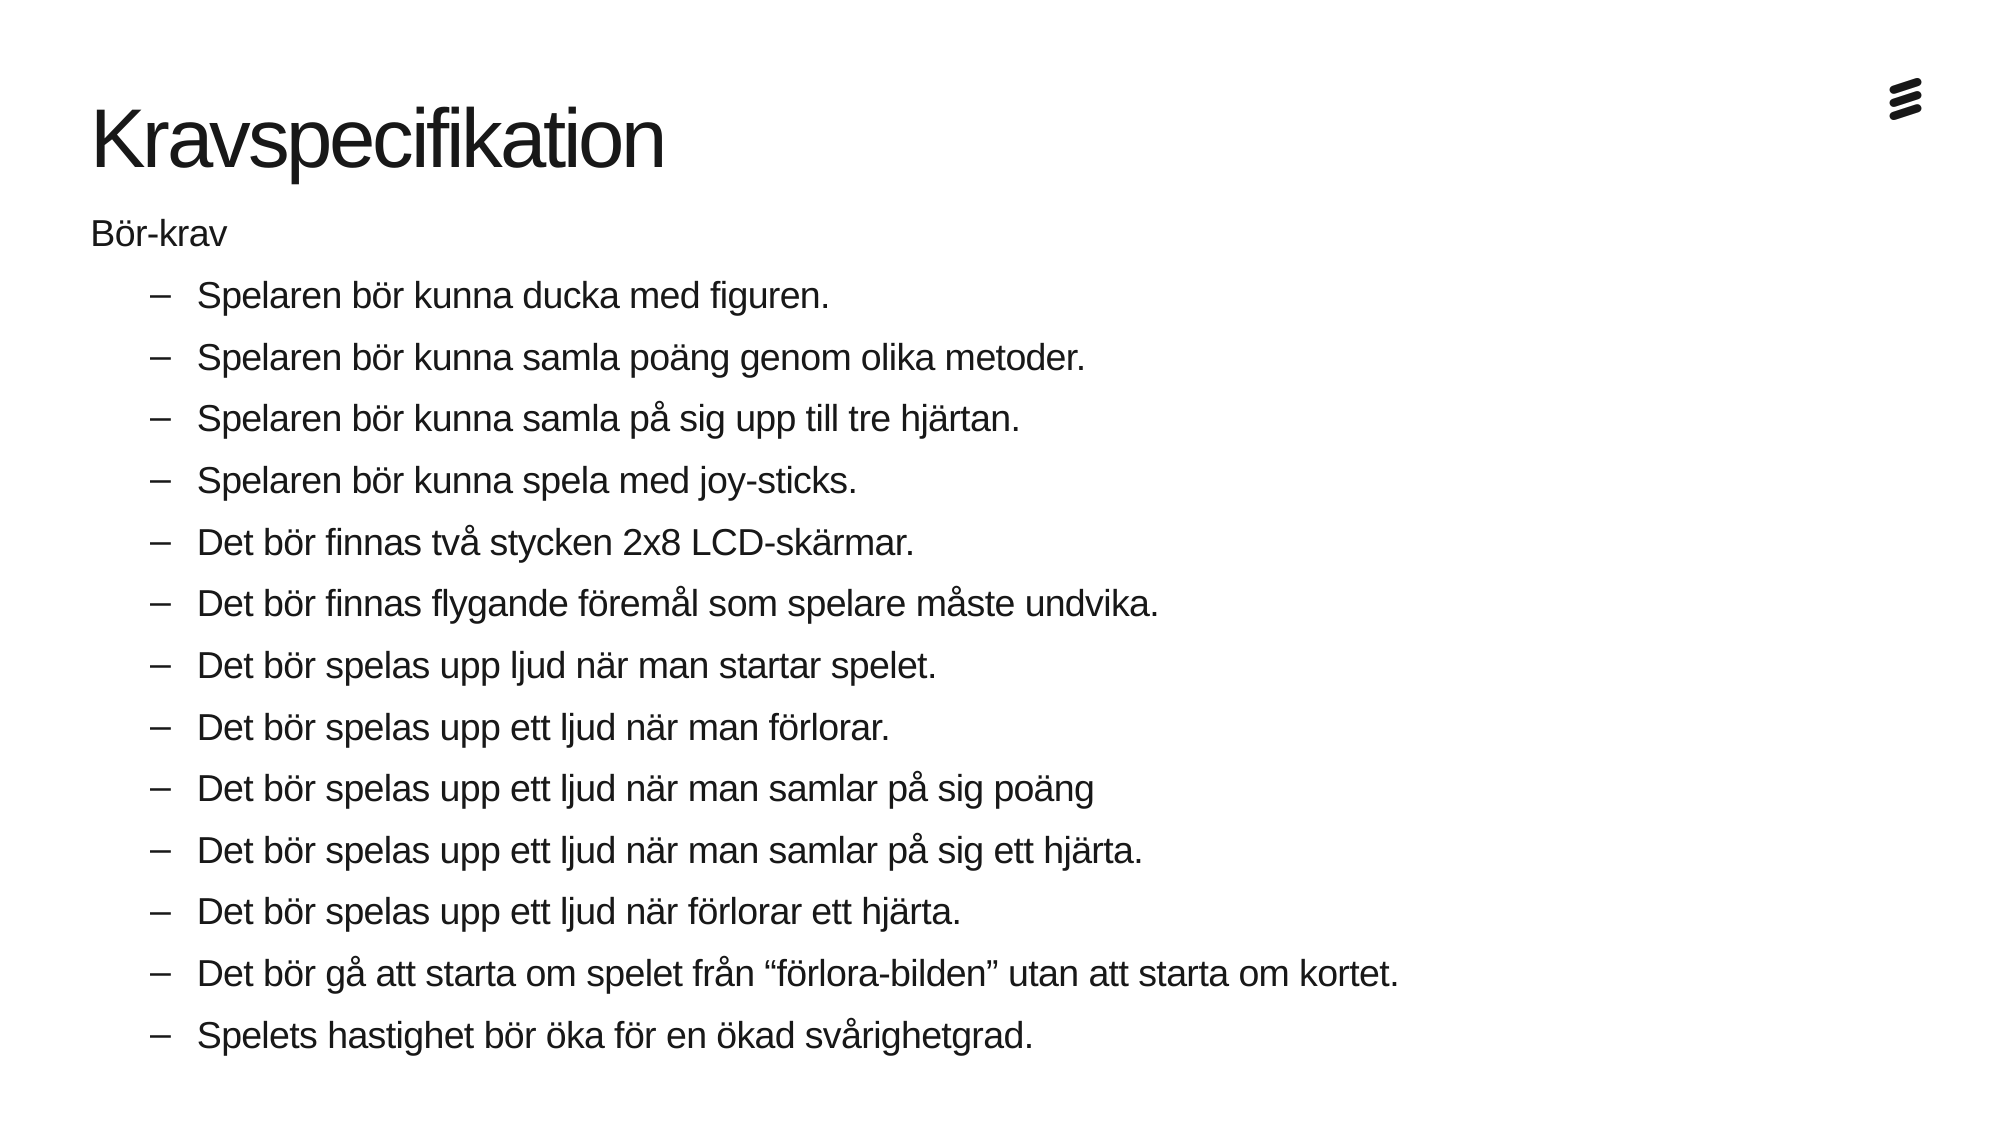

Kravspecifikation
Bör-krav
Spelaren bör kunna ducka med figuren.
Spelaren bör kunna samla poäng genom olika metoder.
Spelaren bör kunna samla på sig upp till tre hjärtan.
Spelaren bör kunna spela med joy-sticks.
Det bör finnas två stycken 2x8 LCD-skärmar.
Det bör finnas flygande föremål som spelare måste undvika.
Det bör spelas upp ljud när man startar spelet.
Det bör spelas upp ett ljud när man förlorar.
Det bör spelas upp ett ljud när man samlar på sig poäng
Det bör spelas upp ett ljud när man samlar på sig ett hjärta.
Det bör spelas upp ett ljud när förlorar ett hjärta.
Det bör gå att starta om spelet från “förlora-bilden” utan att starta om kortet.
Spelets hastighet bör öka för en ökad svårighetgrad.